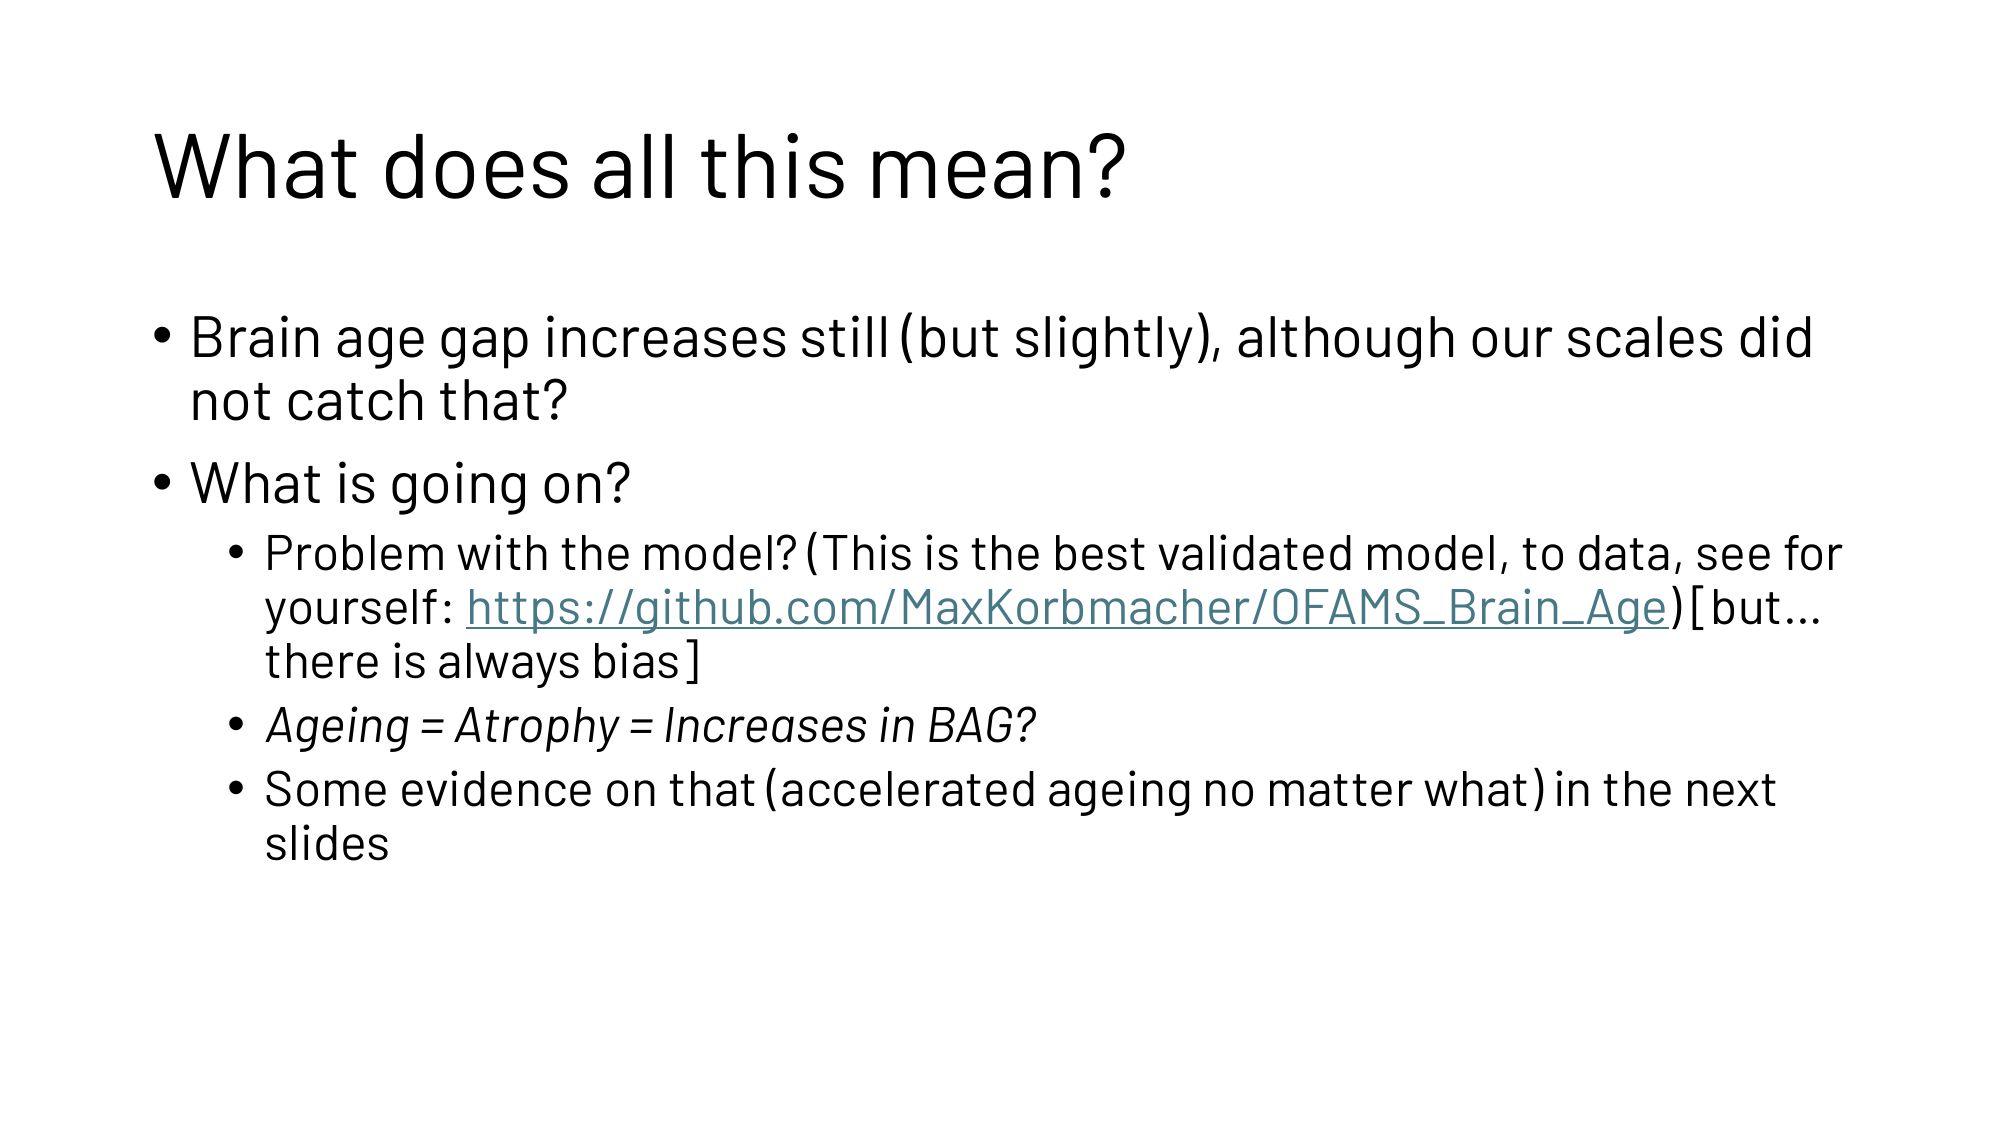

# What does all this mean?
Brain age gap increases still (but slightly), although our scales did not catch that?
What is going on?
Problem with the model? (This is the best validated model, to data, see for yourself: https://github.com/MaxKorbmacher/OFAMS_Brain_Age) [but…there is always bias]
Ageing = Atrophy = Increases in BAG?
Some evidence on that (accelerated ageing no matter what) in the next slides